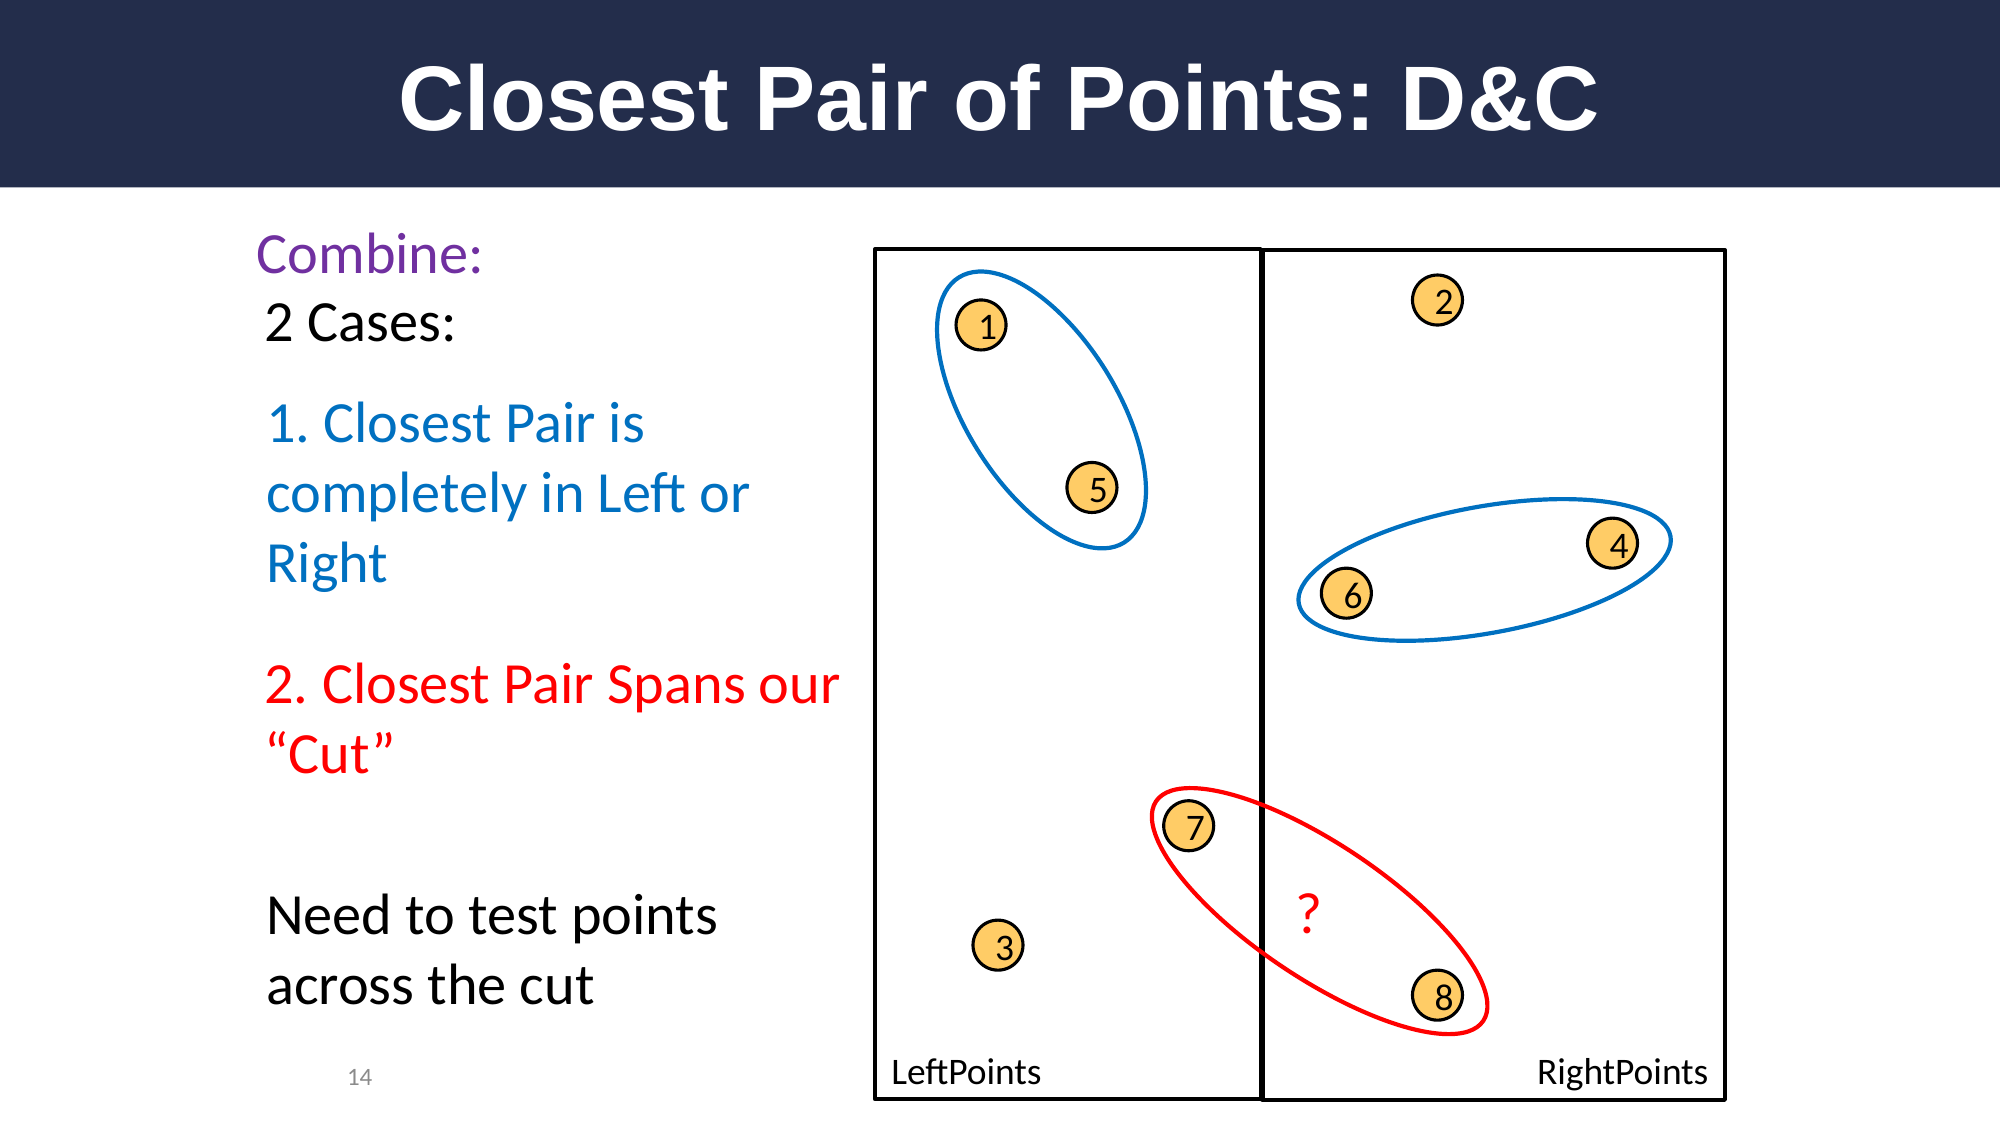

# Closest Pair of Points: D&C
Combine:

2
2 Cases:
1
1. Closest Pair is completely in Left or Right

5
4
6
2. Closest Pair Spans our “Cut”

7
?
Need to test points across the cut
3
8
LeftPoints
RightPoints
14